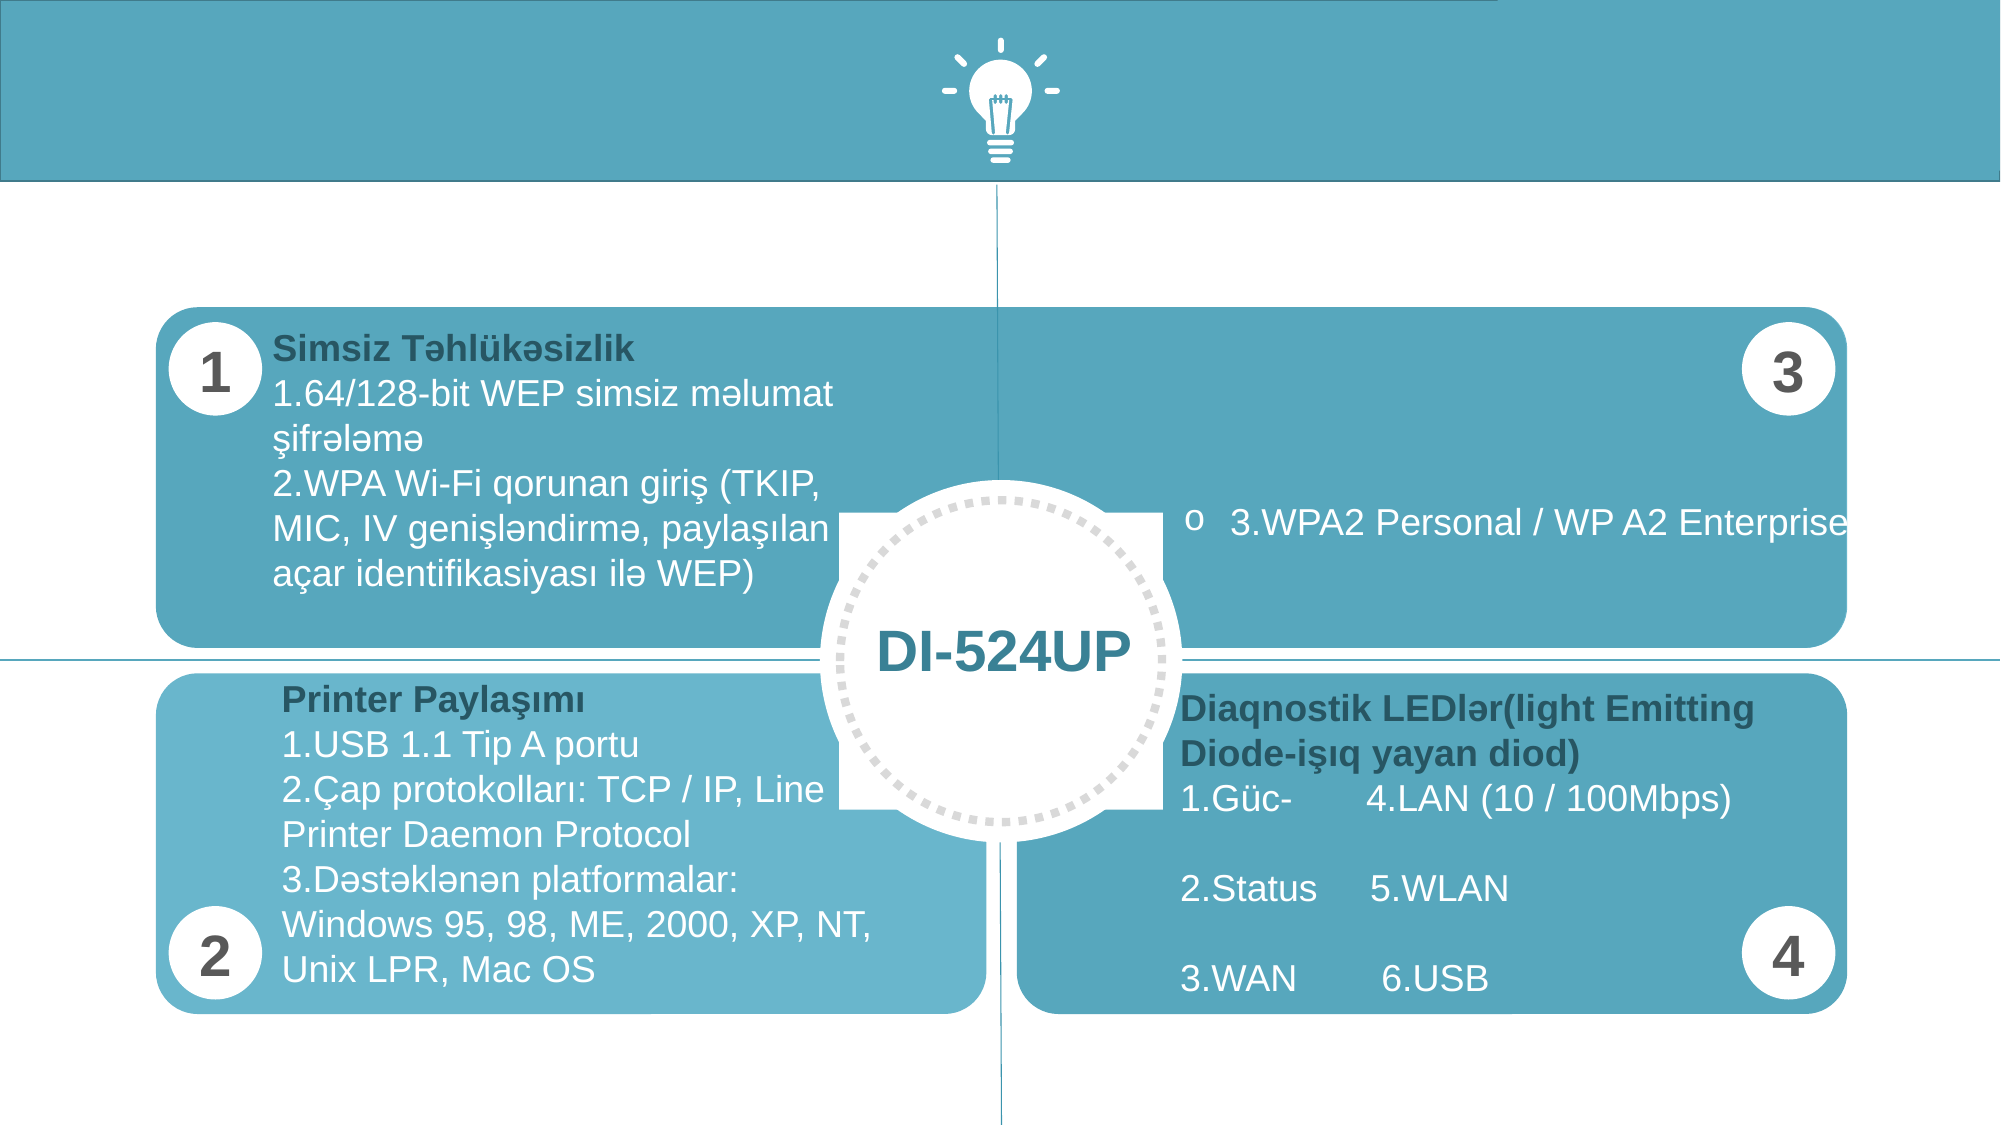

Simsiz Təhlükəsizlik
1.64/128-bit WEP simsiz məlumat şifrələmə
2.WPA Wi-Fi qorunan giriş (TKIP, MIC, IV genişləndirmə, paylaşılan açar identifikasiyası ilə WEP)
1
3

3.WPA2 Personal / WP A2 Enterprise
DI-524UP

Diaqnostik LEDlər(light Emitting Diode-işıq yayan diod)
1.Güc-       4.LAN (10 / 100Mbps)

2.Status     5.WLAN

3.WAN        6.USB
Printer Paylaşımı
1.USB 1.1 Tip A portu
2.Çap protokolları: TCP / IP, Line Printer Daemon Protocol
3.Dəstəklənən platformalar: Windows 95, 98, ME, 2000, XP, NT, Unix LPR, Mac OS

2
4